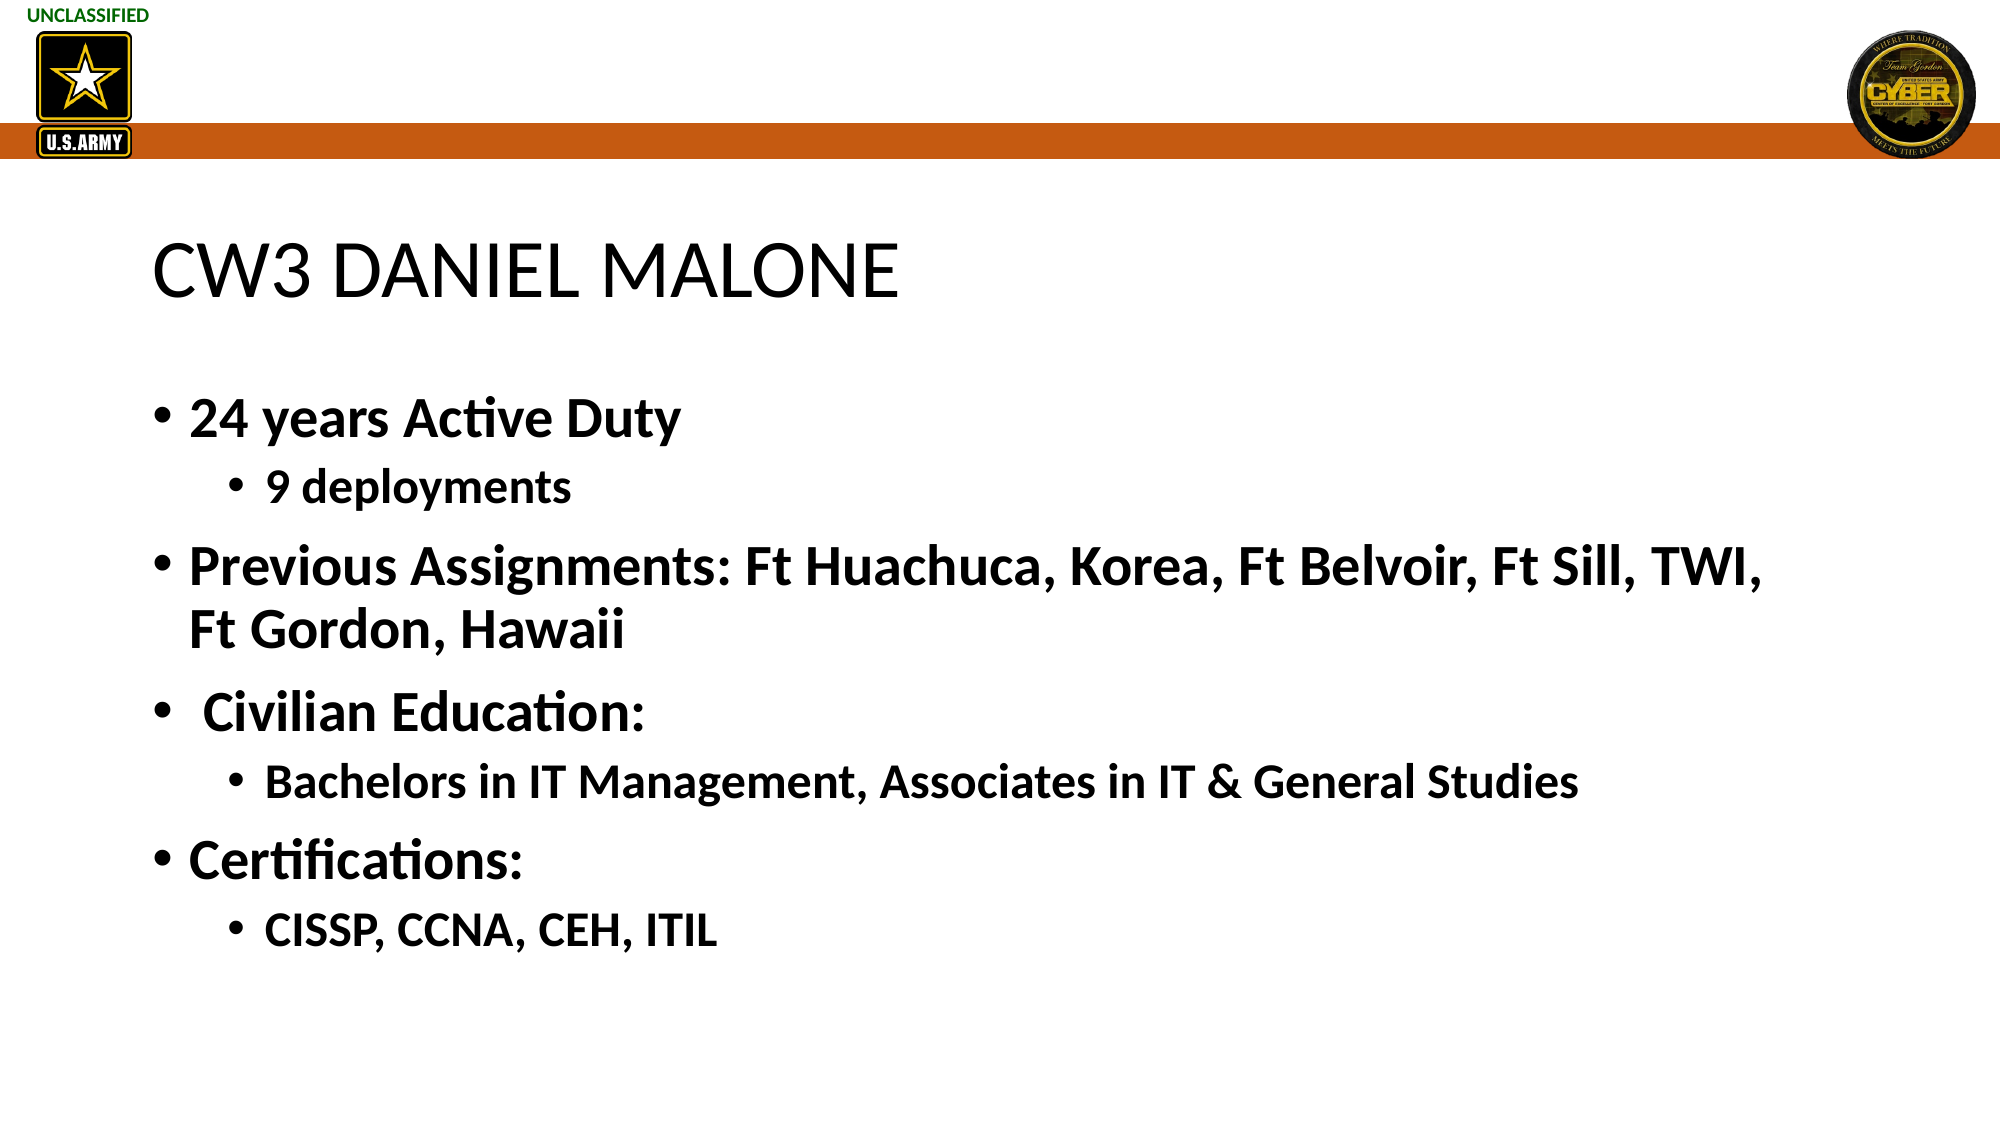

# CW3 DANIEL MALONE
24 years Active Duty
9 deployments
Previous Assignments: Ft Huachuca, Korea, Ft Belvoir, Ft Sill, TWI, Ft Gordon, Hawaii
 Civilian Education:
Bachelors in IT Management, Associates in IT & General Studies
Certifications:
CISSP, CCNA, CEH, ITIL